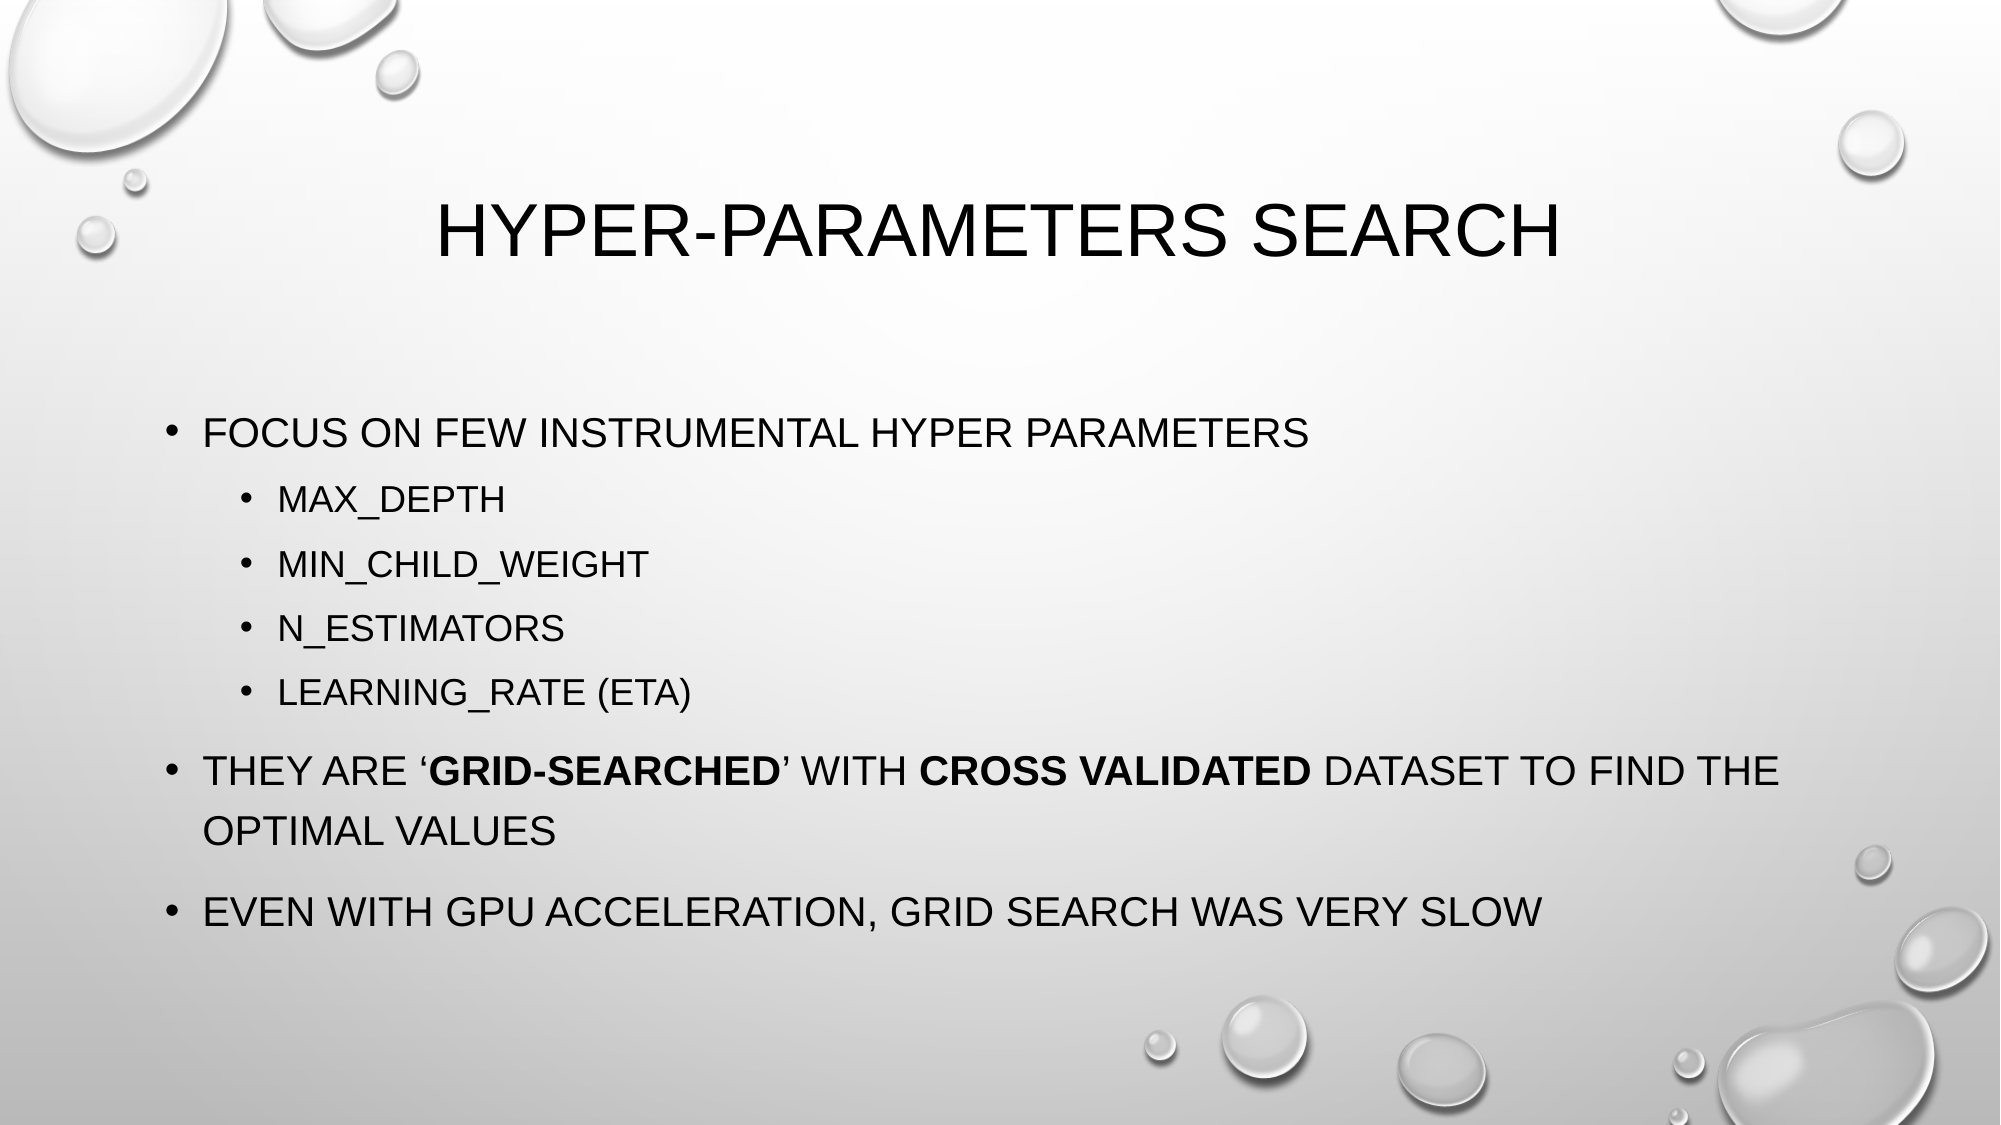

# hyper-parameters SEARCH
Focus on few instrumental hyper parameters
max_depth
min_child_weight
n_estimators
learning_rate (eta)
They are ‘grid-searched’ with Cross validated dataset to find the optimal values
Even with gPU acceleration, grid search was very slow